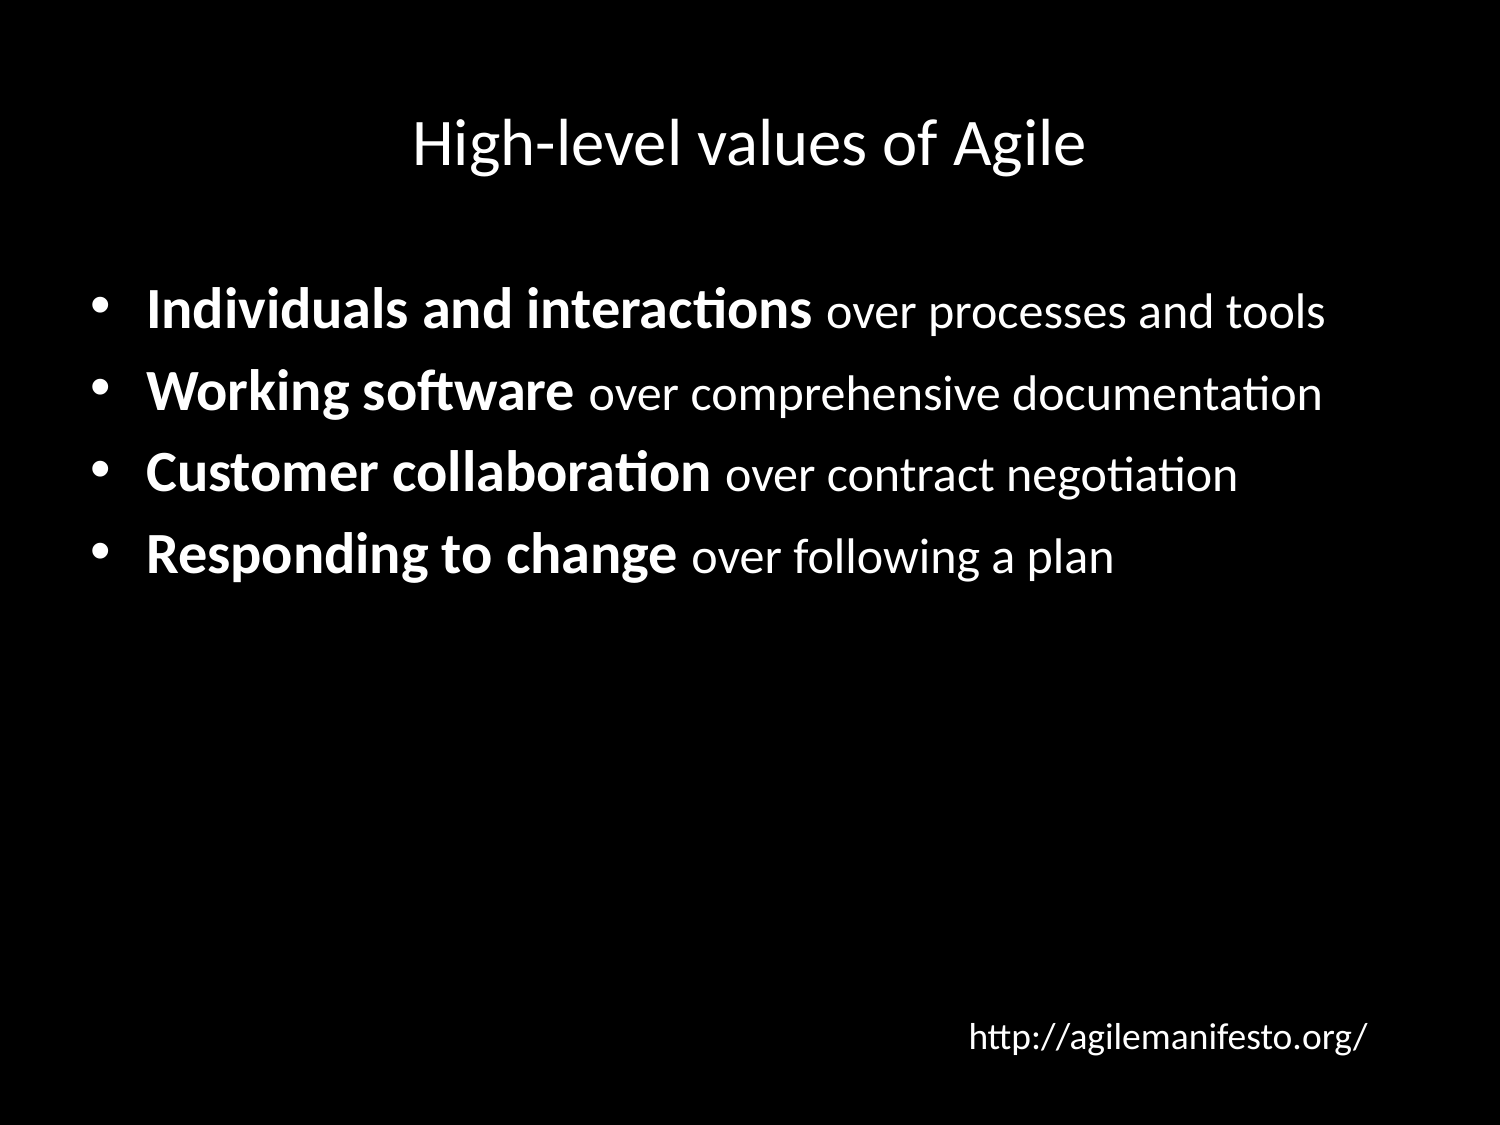

# High-level values of Agile
Individuals and interactions over processes and tools
Working software over comprehensive documentation
Customer collaboration over contract negotiation
Responding to change over following a plan
http://agilemanifesto.org/